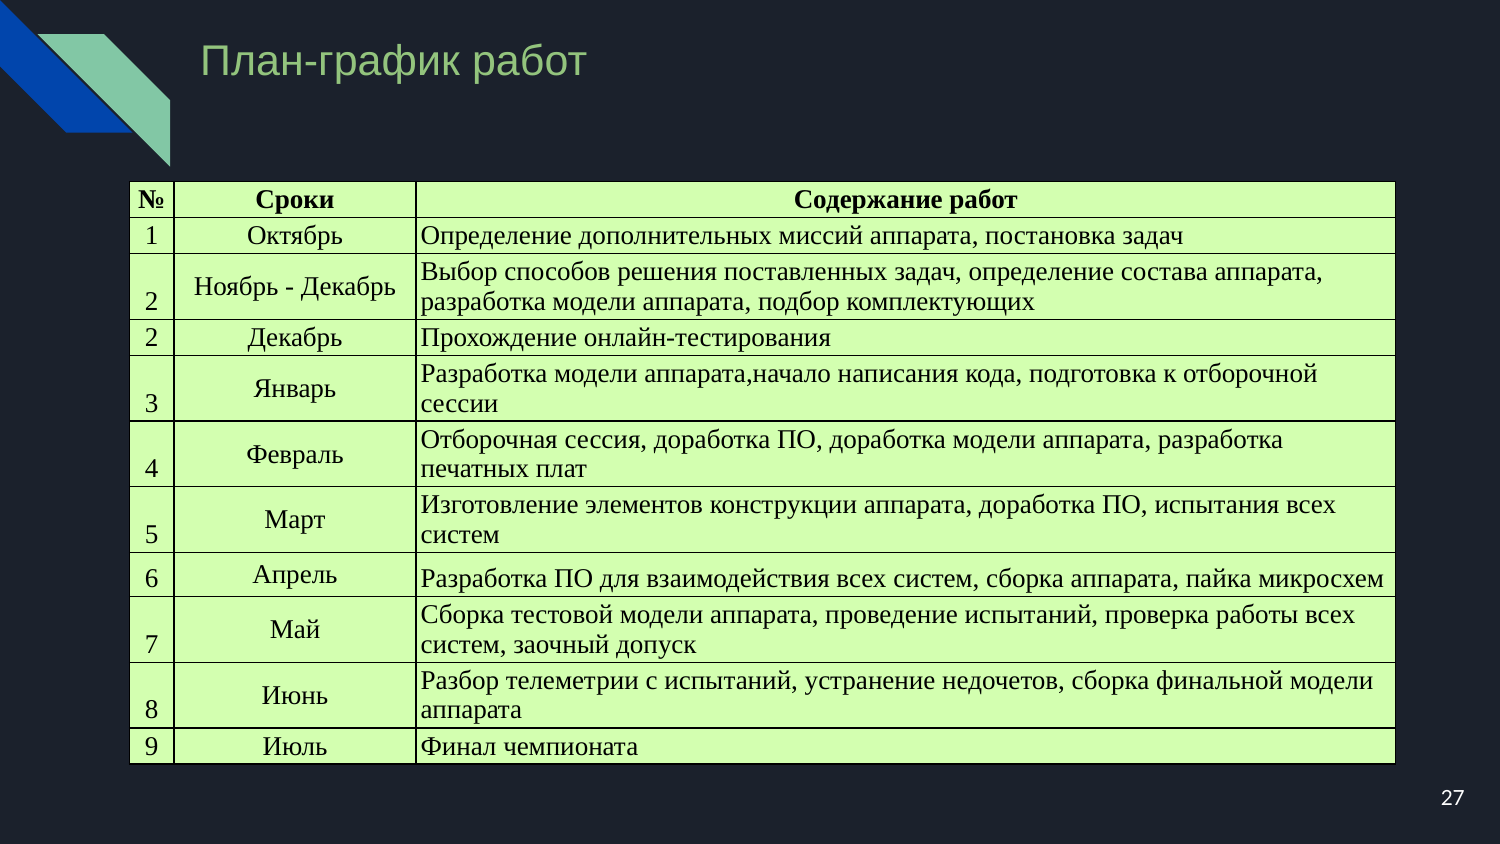

# План-график работ
| № | Сроки | Содержание работ |
| --- | --- | --- |
| 1 | Октябрь | Определение дополнительных миссий аппарата, постановка задач |
| 2 | Ноябрь - Декабрь | Выбор способов решения поставленных задач, определение состава аппарата, разработка модели аппарата, подбор комплектующих |
| 2 | Декабрь | Прохождение онлайн-тестирования |
| 3 | Январь | Разработка модели аппарата,начало написания кода, подготовка к отборочной сессии |
| 4 | Февраль | Отборочная сессия, доработка ПО, доработка модели аппарата, разработка печатных плат |
| 5 | Март | Изготовление элементов конструкции аппарата, доработка ПО, испытания всех систем |
| 6 | Апрель | Разработка ПО для взаимодействия всех систем, сборка аппарата, пайка микросхем |
| 7 | Май | Сборка тестовой модели аппарата, проведение испытаний, проверка работы всех систем, заочный допуск |
| 8 | Июнь | Разбор телеметрии с испытаний, устранение недочетов, сборка финальной модели аппарата |
| 9 | Июль | Финал чемпионата |
27